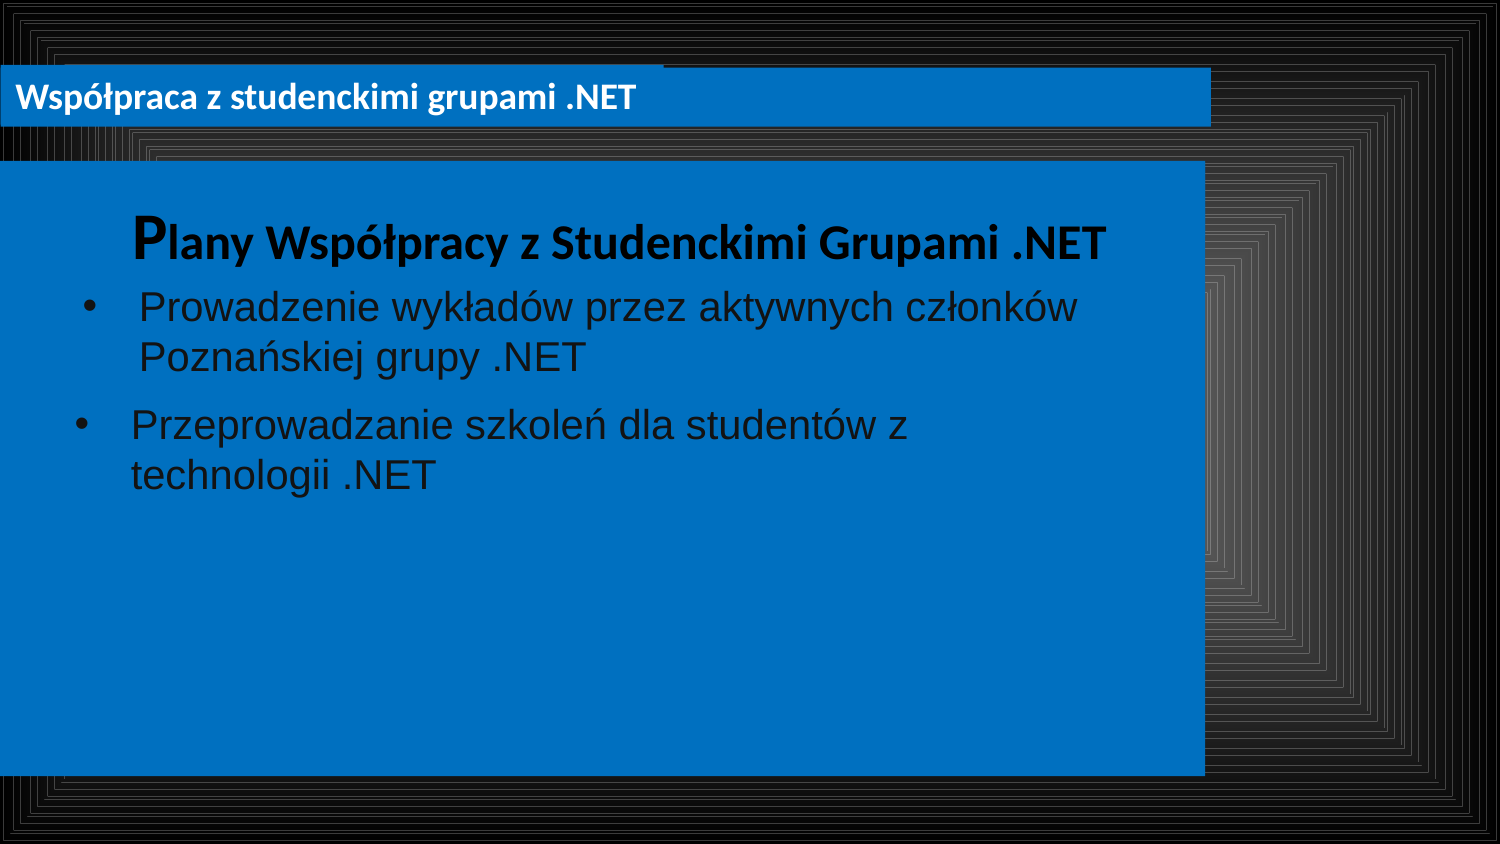

Współpraca z studenckimi grupami .NET

Plany Współpracy z Studenckimi Grupami .NET
Prowadzenie wykładów przez aktywnych członków Poznańskiej grupy .NET
Przeprowadzanie szkoleń dla studentów z technologii .NET